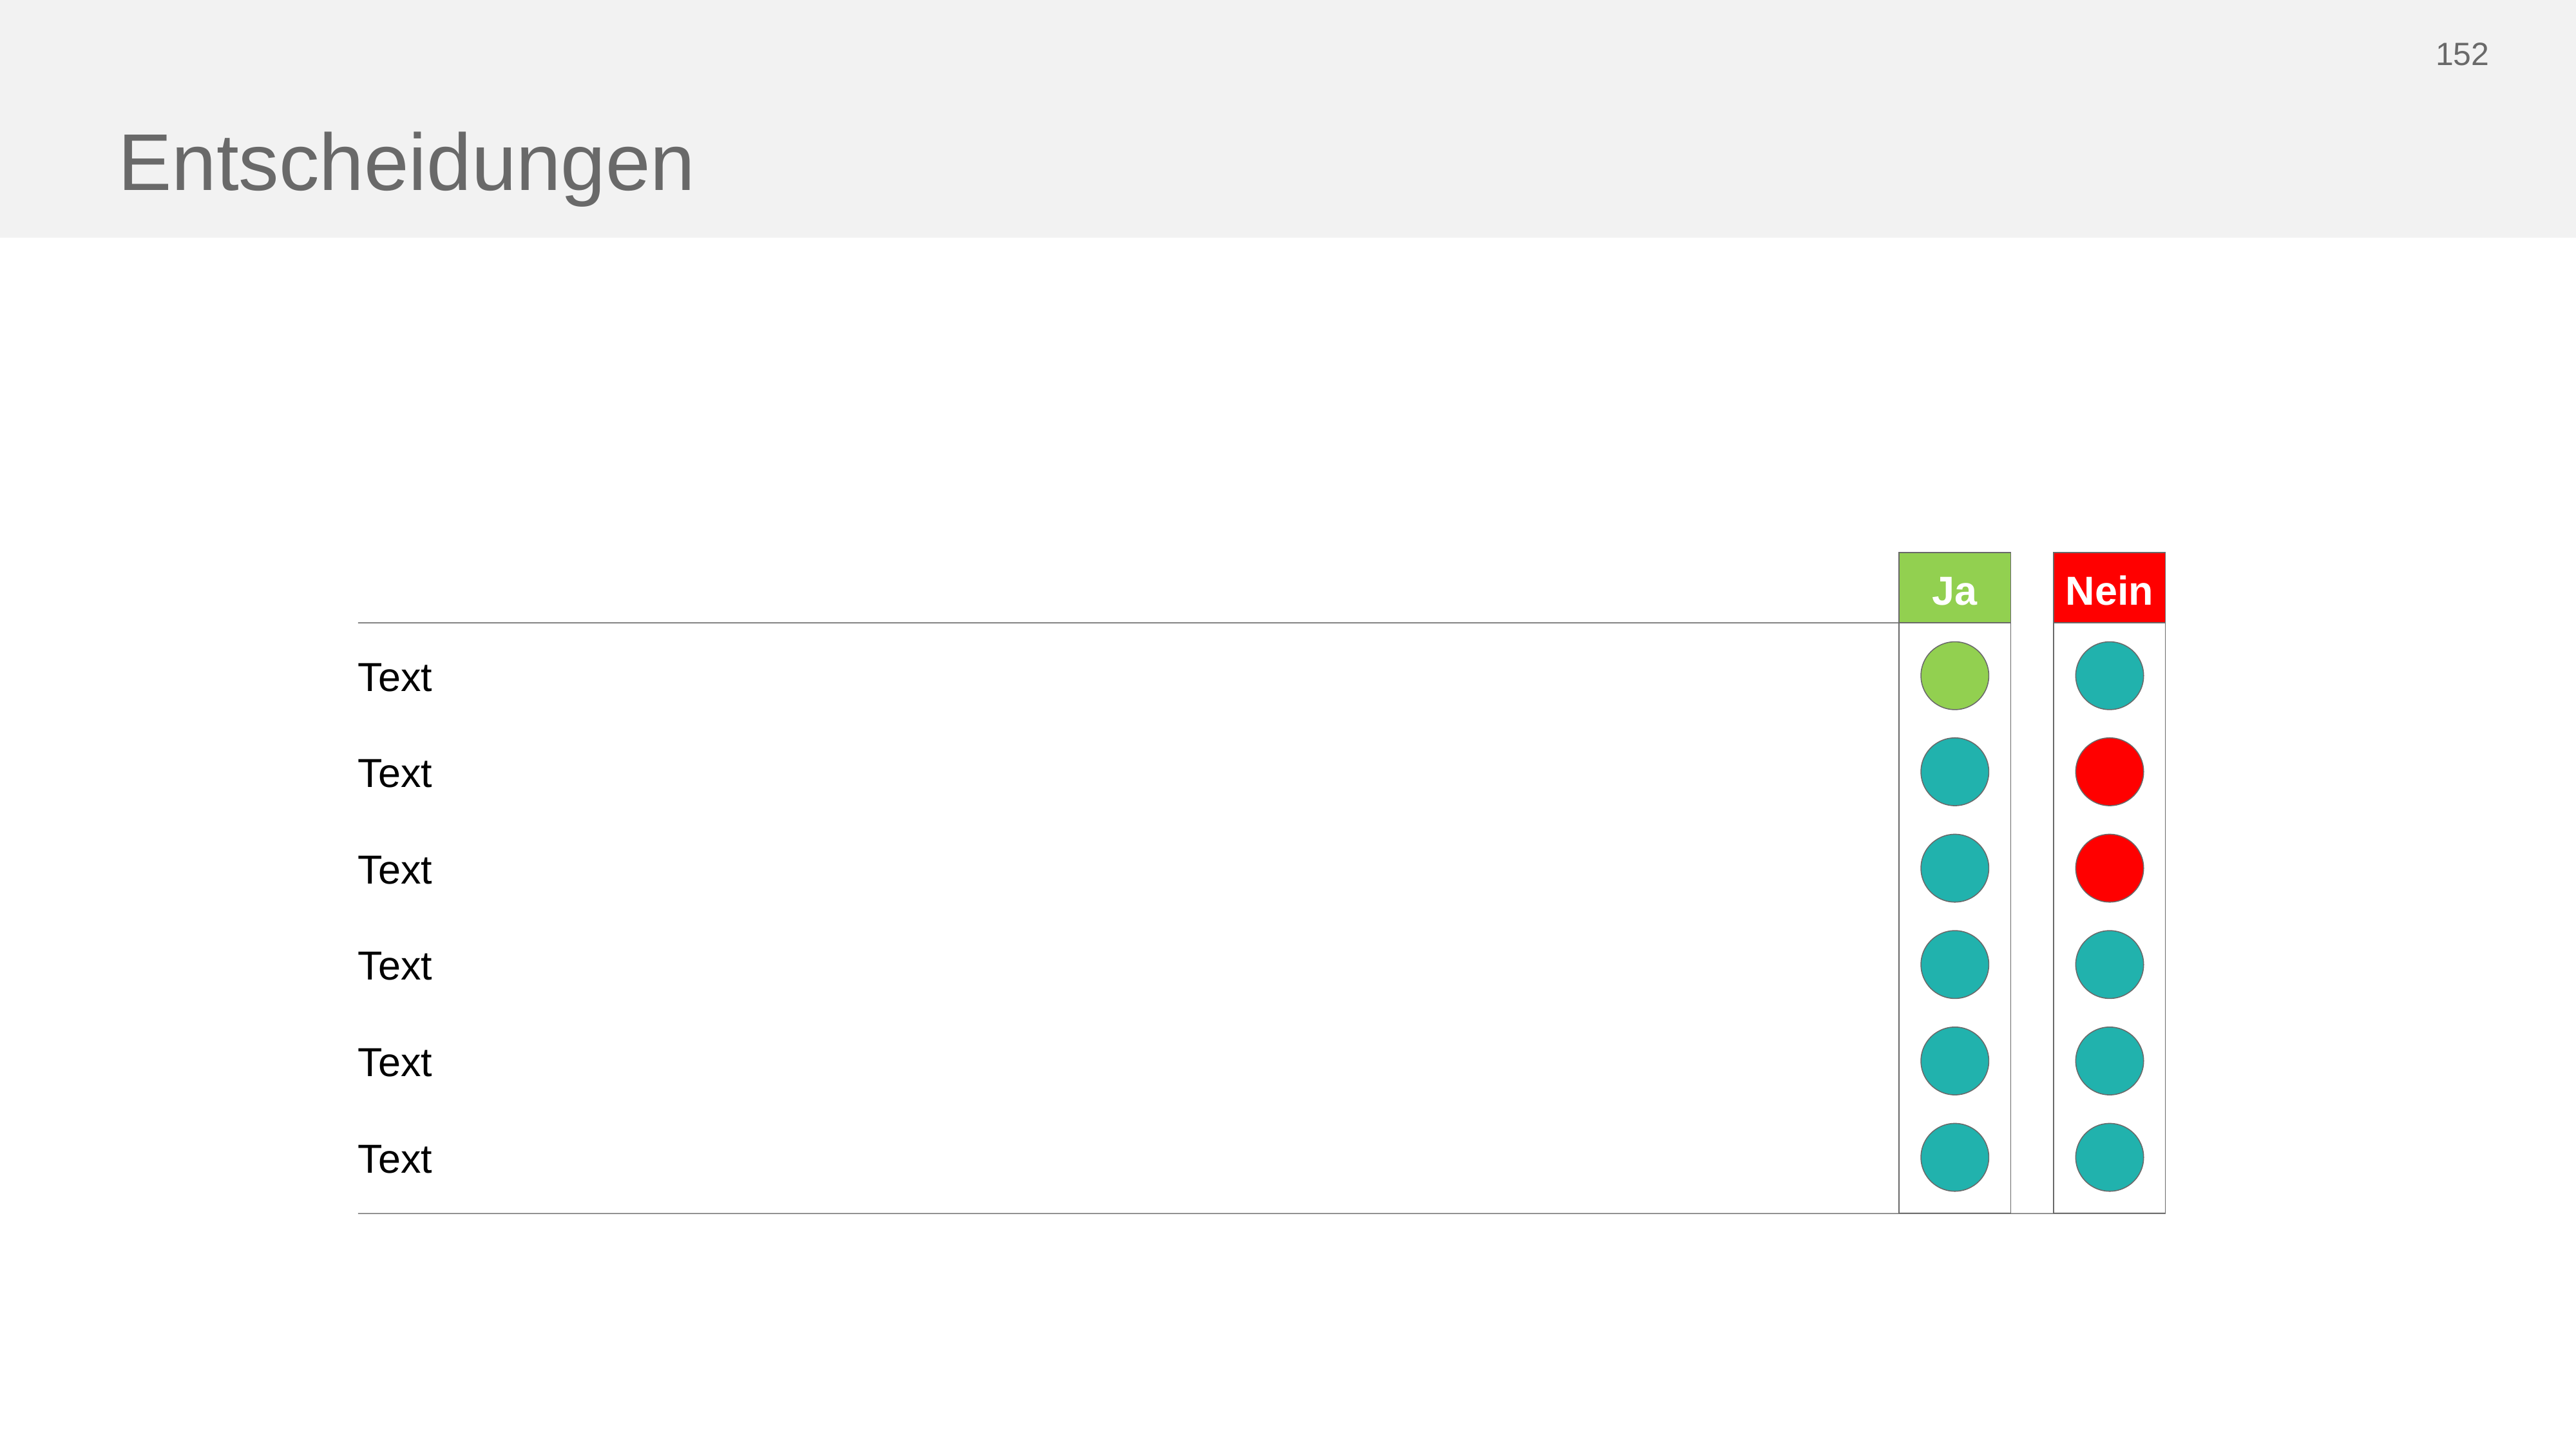

# Entscheidungen

Ja
Nein

Text

Text

Text

Text

Text

Text